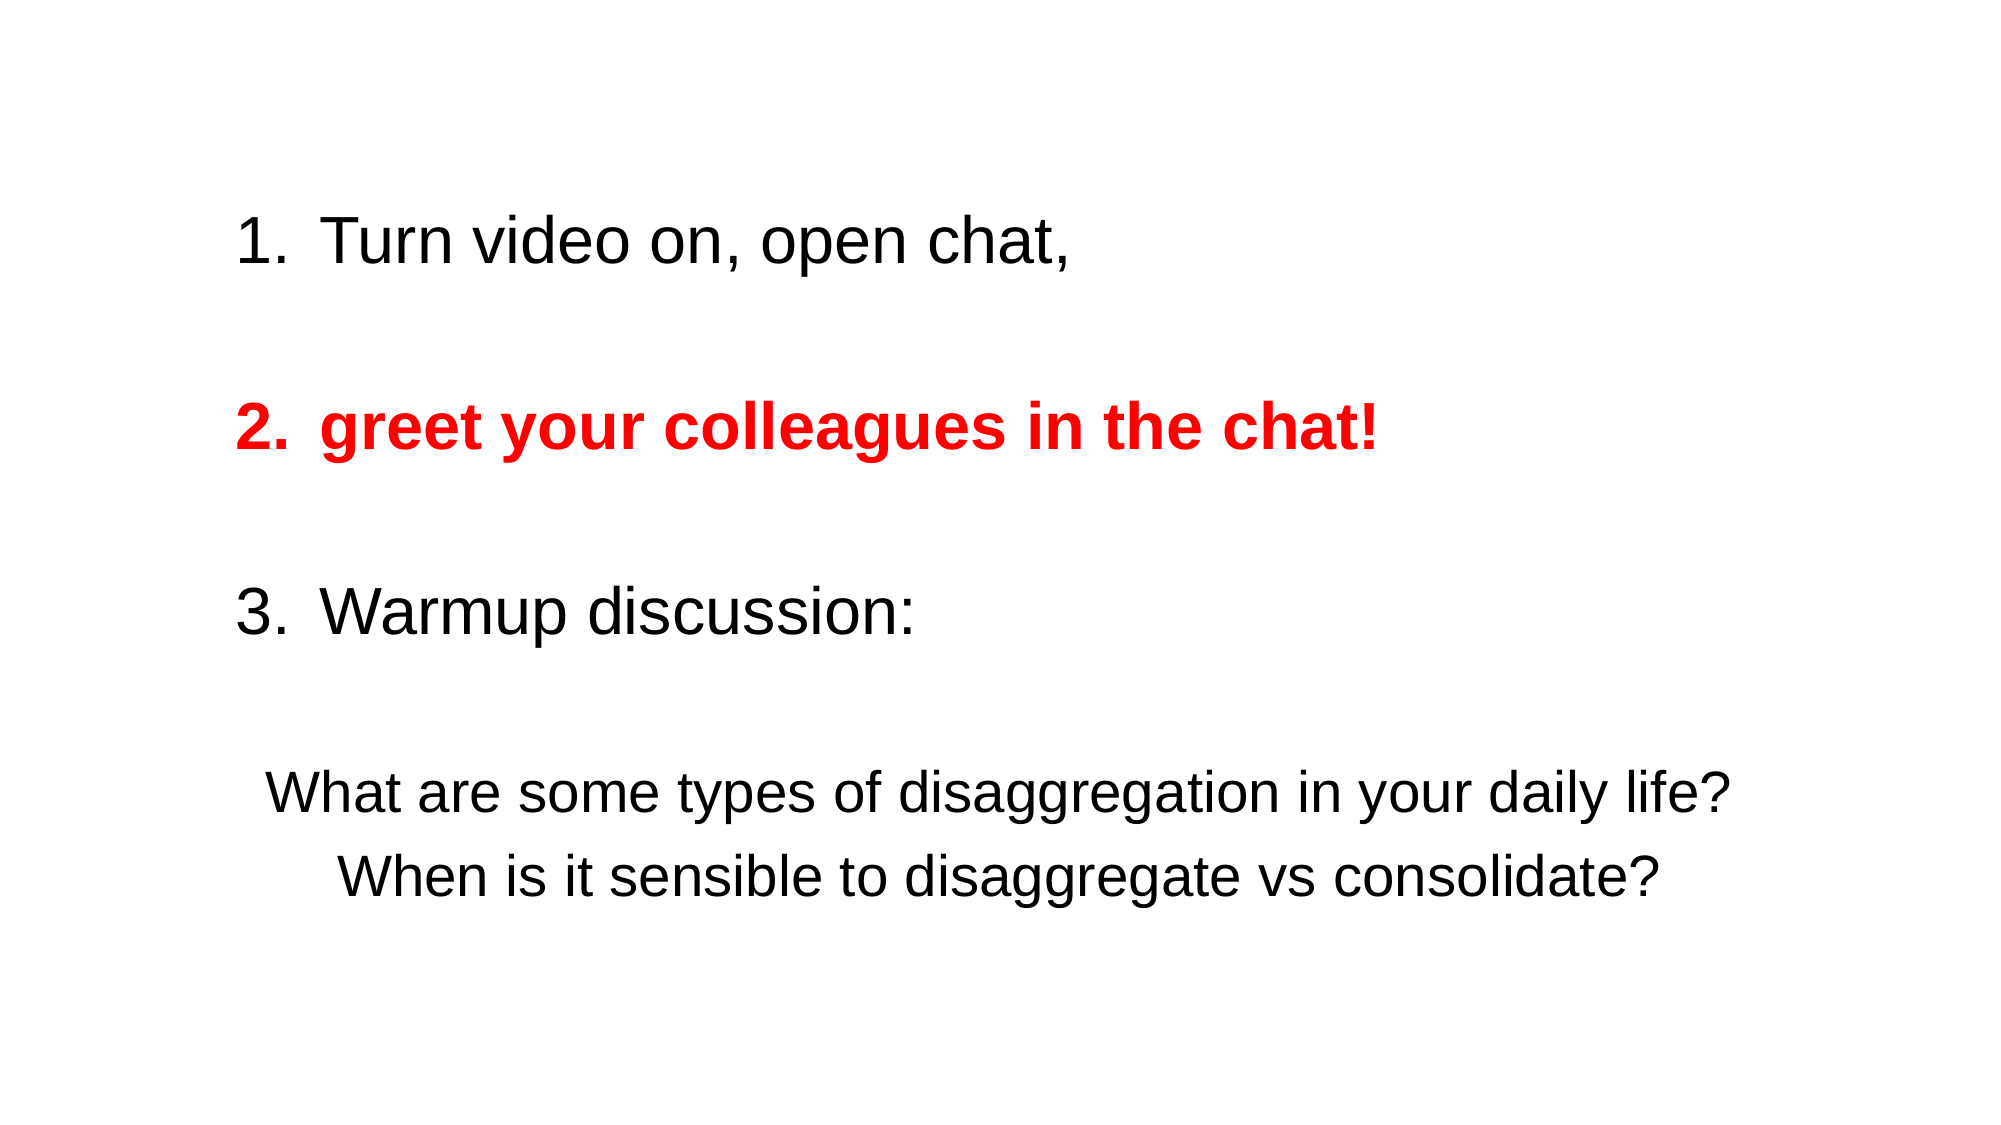

Turn video on, open chat,

greet your colleagues in the chat!

Warmup discussion:

What are some types of disaggregation in your daily life?
When is it sensible to disaggregate vs consolidate?